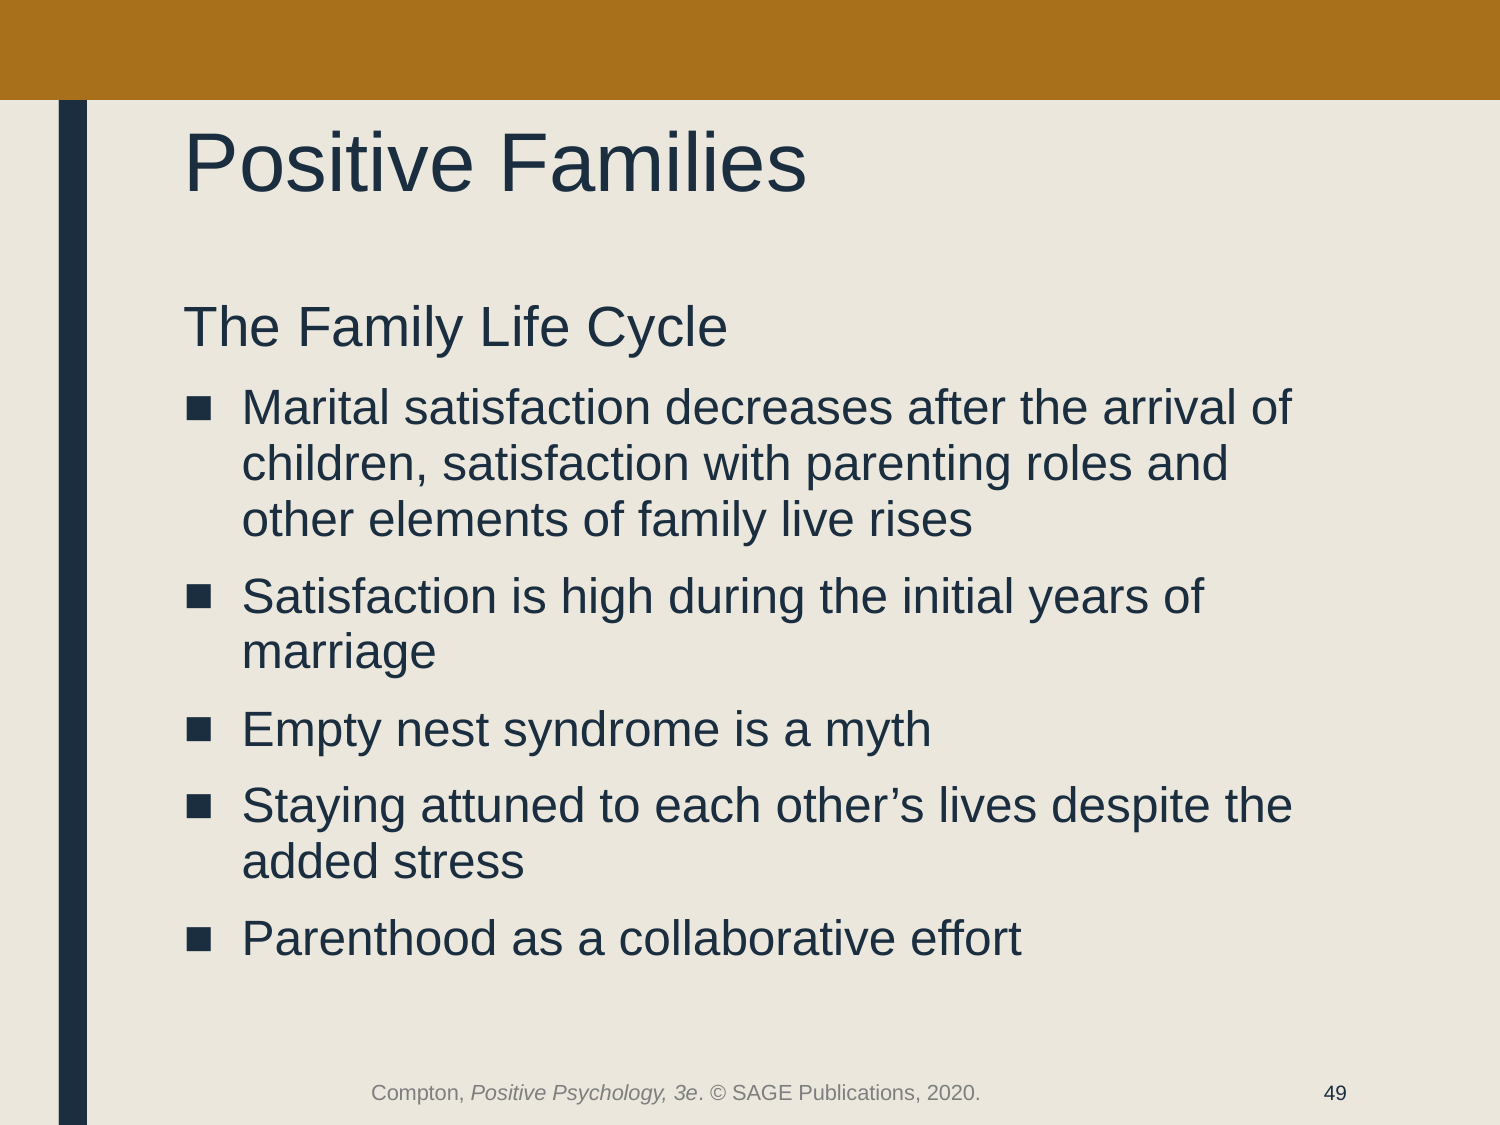

# Positive Families
The Family Life Cycle
Marital satisfaction decreases after the arrival of children, satisfaction with parenting roles and other elements of family live rises
Satisfaction is high during the initial years of marriage
Empty nest syndrome is a myth
Staying attuned to each other’s lives despite the added stress
Parenthood as a collaborative effort

Compton, Positive Psychology, 3e. © SAGE Publications, 2020.
49